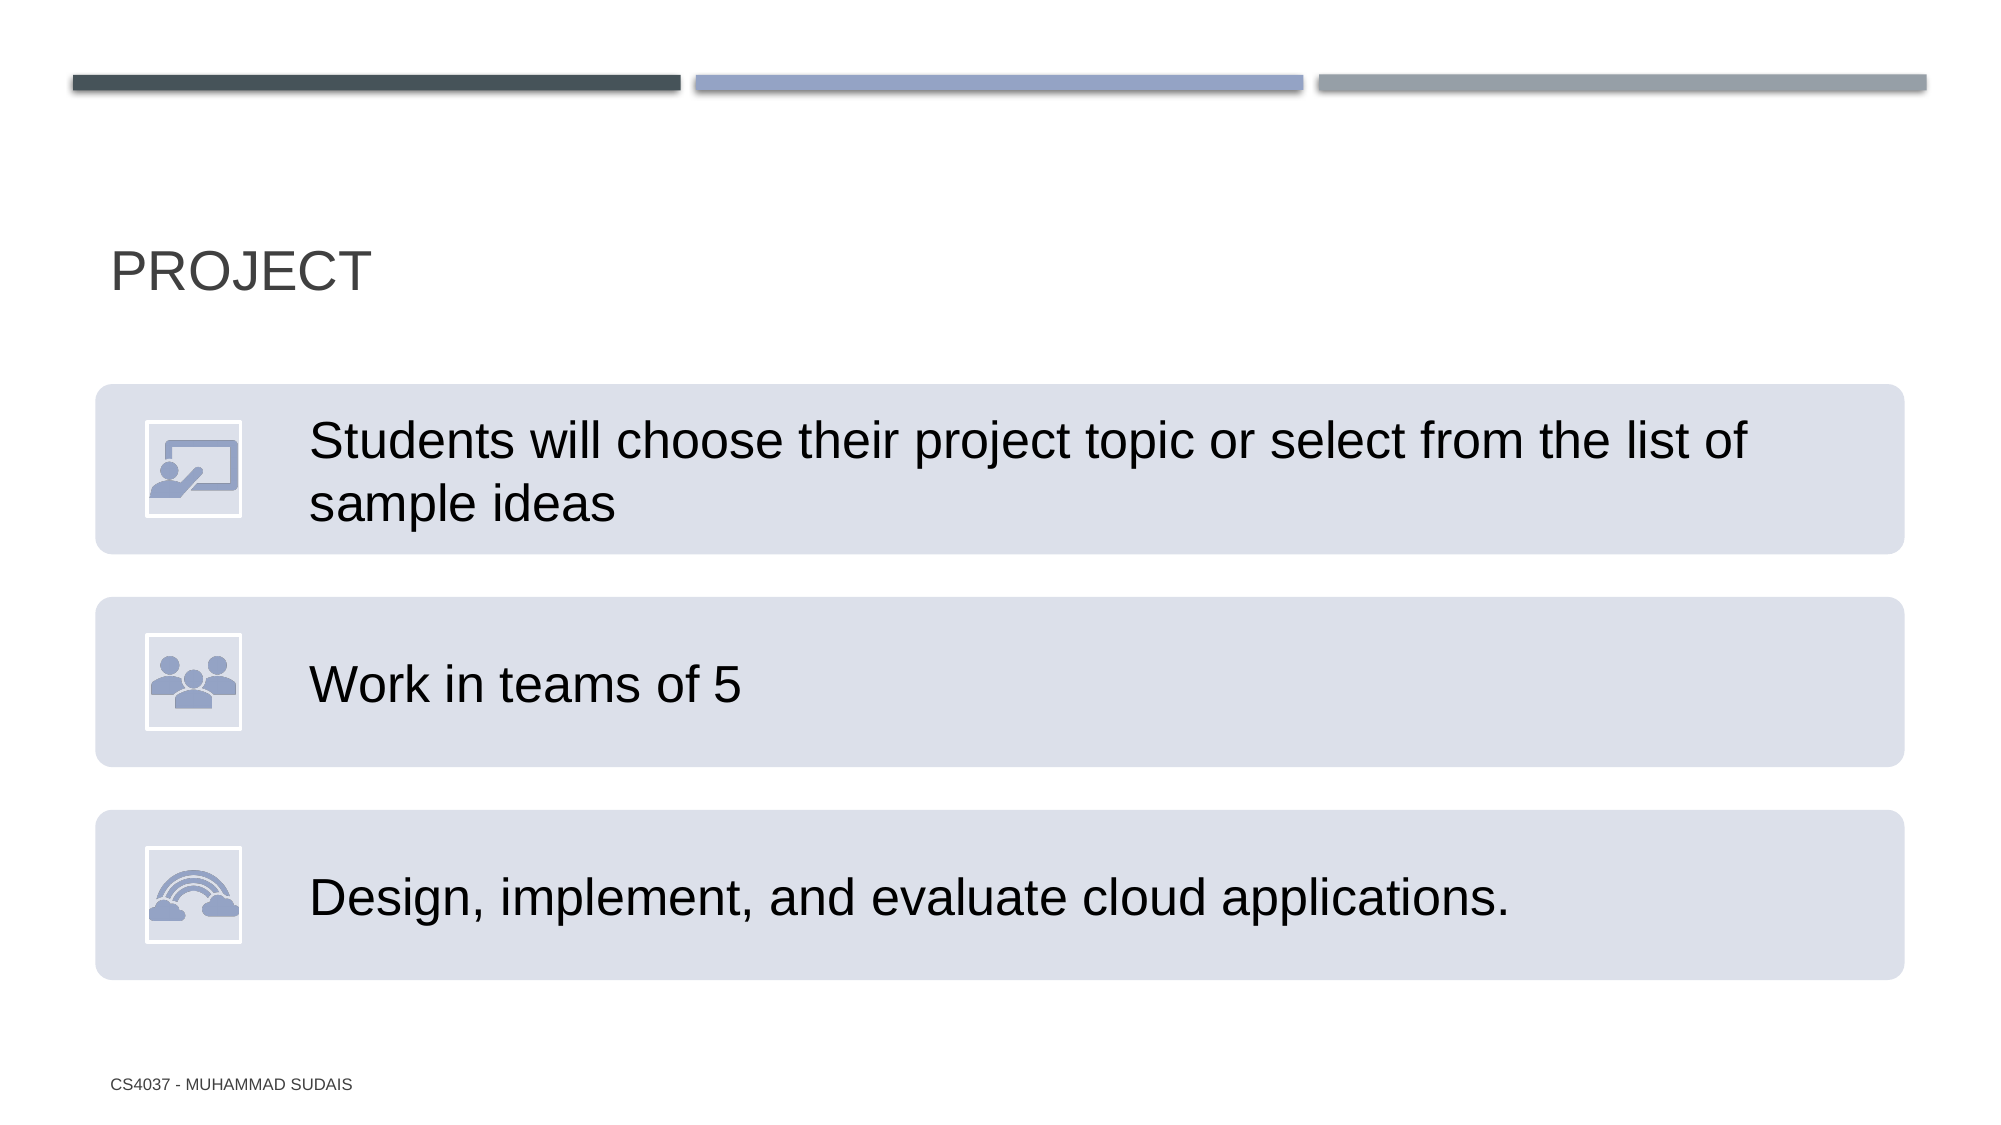

# Project
Students will choose their project topic or select from the list of sample ideas
Work in teams of 5
Design, implement, and evaluate cloud applications.
CS4037 - Muhammad Sudais